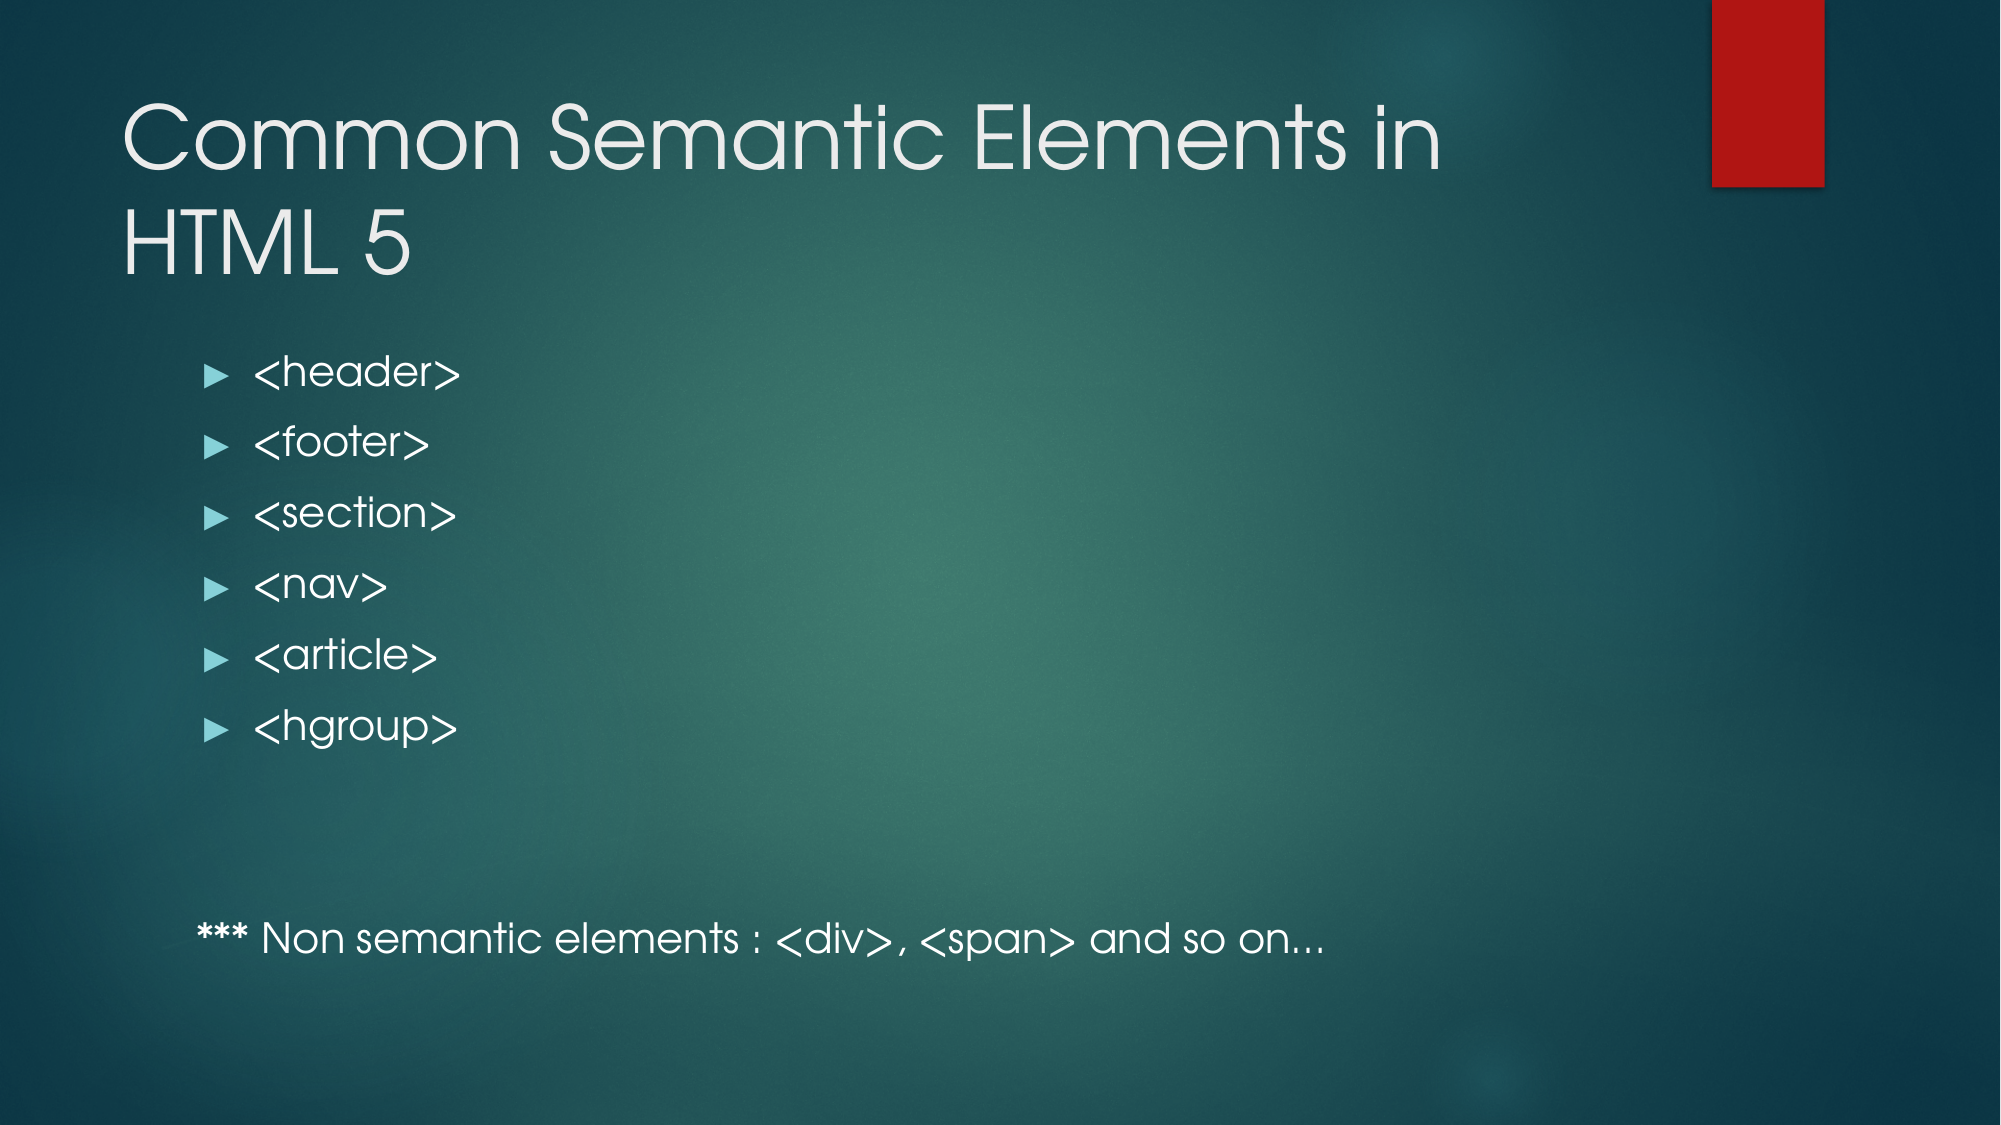

# Common Semantic Elements in HTML 5
<header>
<footer>
<section>
<nav>
<article>
<hgroup>

*** Non semantic elements : <div>, <span> and so on…